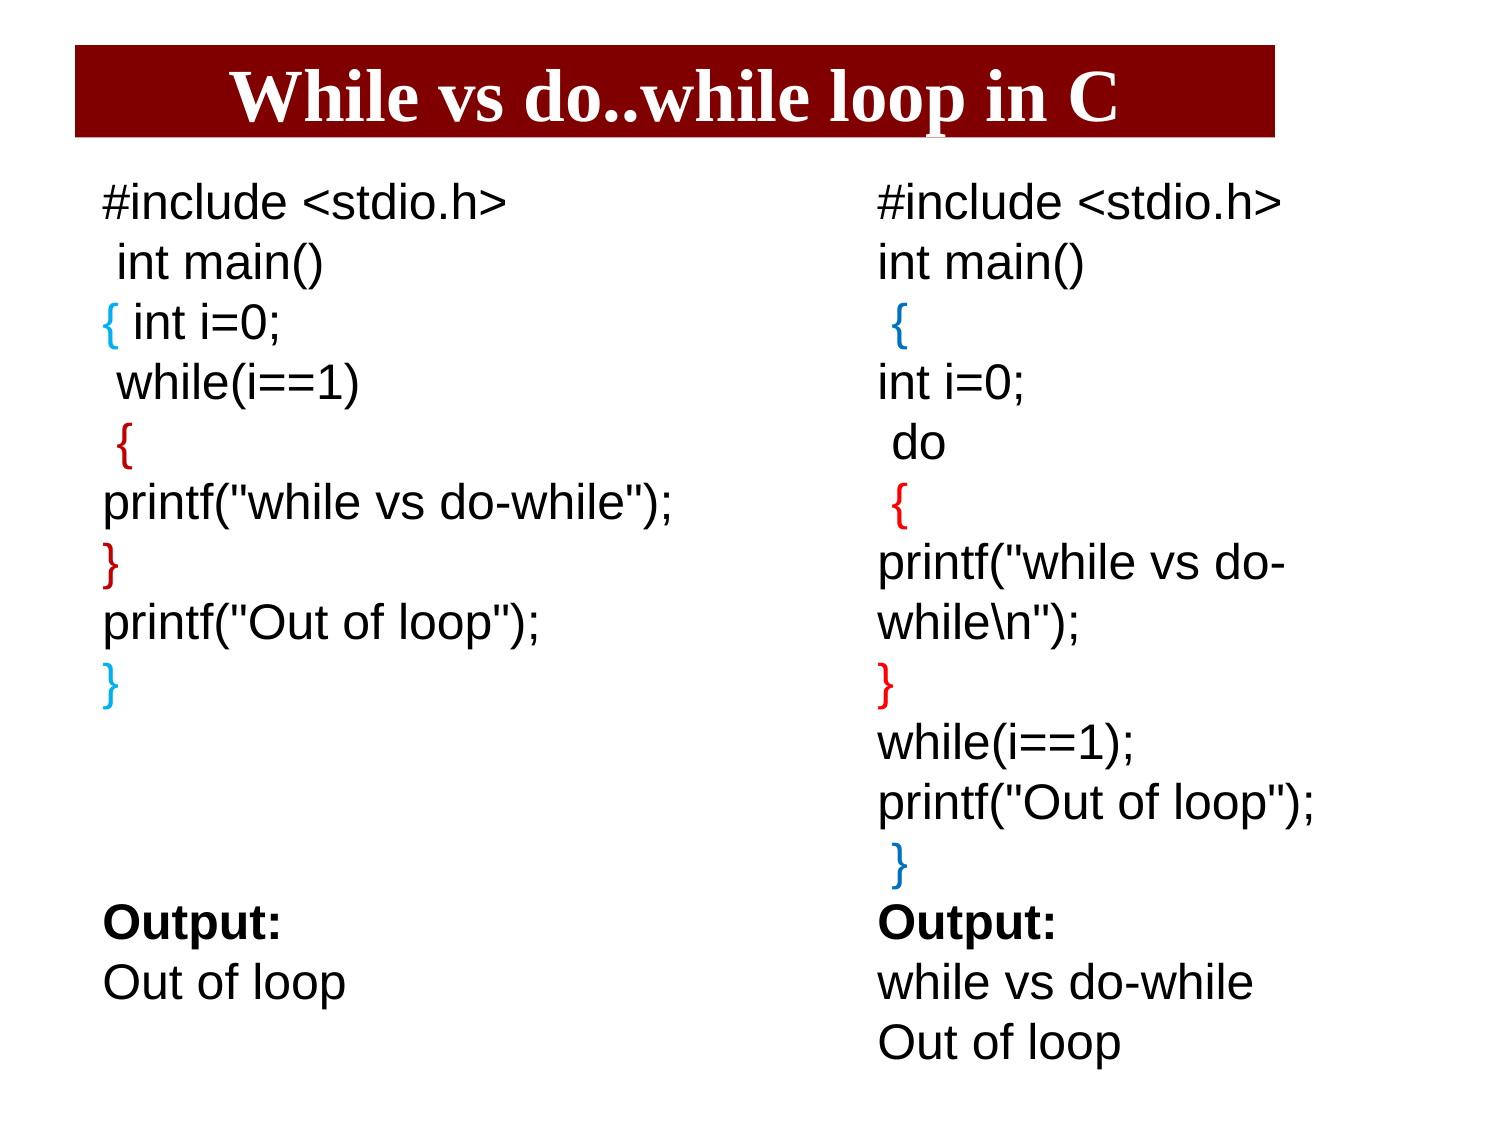

# While vs do..while loop in C
#include <stdio.h>
 int main()
{ int i=0;
 while(i==1)
 {
printf("while vs do-while");
}
printf("Out of loop");
}

Output:
Out of loop
#include <stdio.h>
int main()
 {
int i=0;
 do
 {
printf("while vs do-while\n");
}
while(i==1);
printf("Out of loop");
 }
Output:
while vs do-while
Out of loop